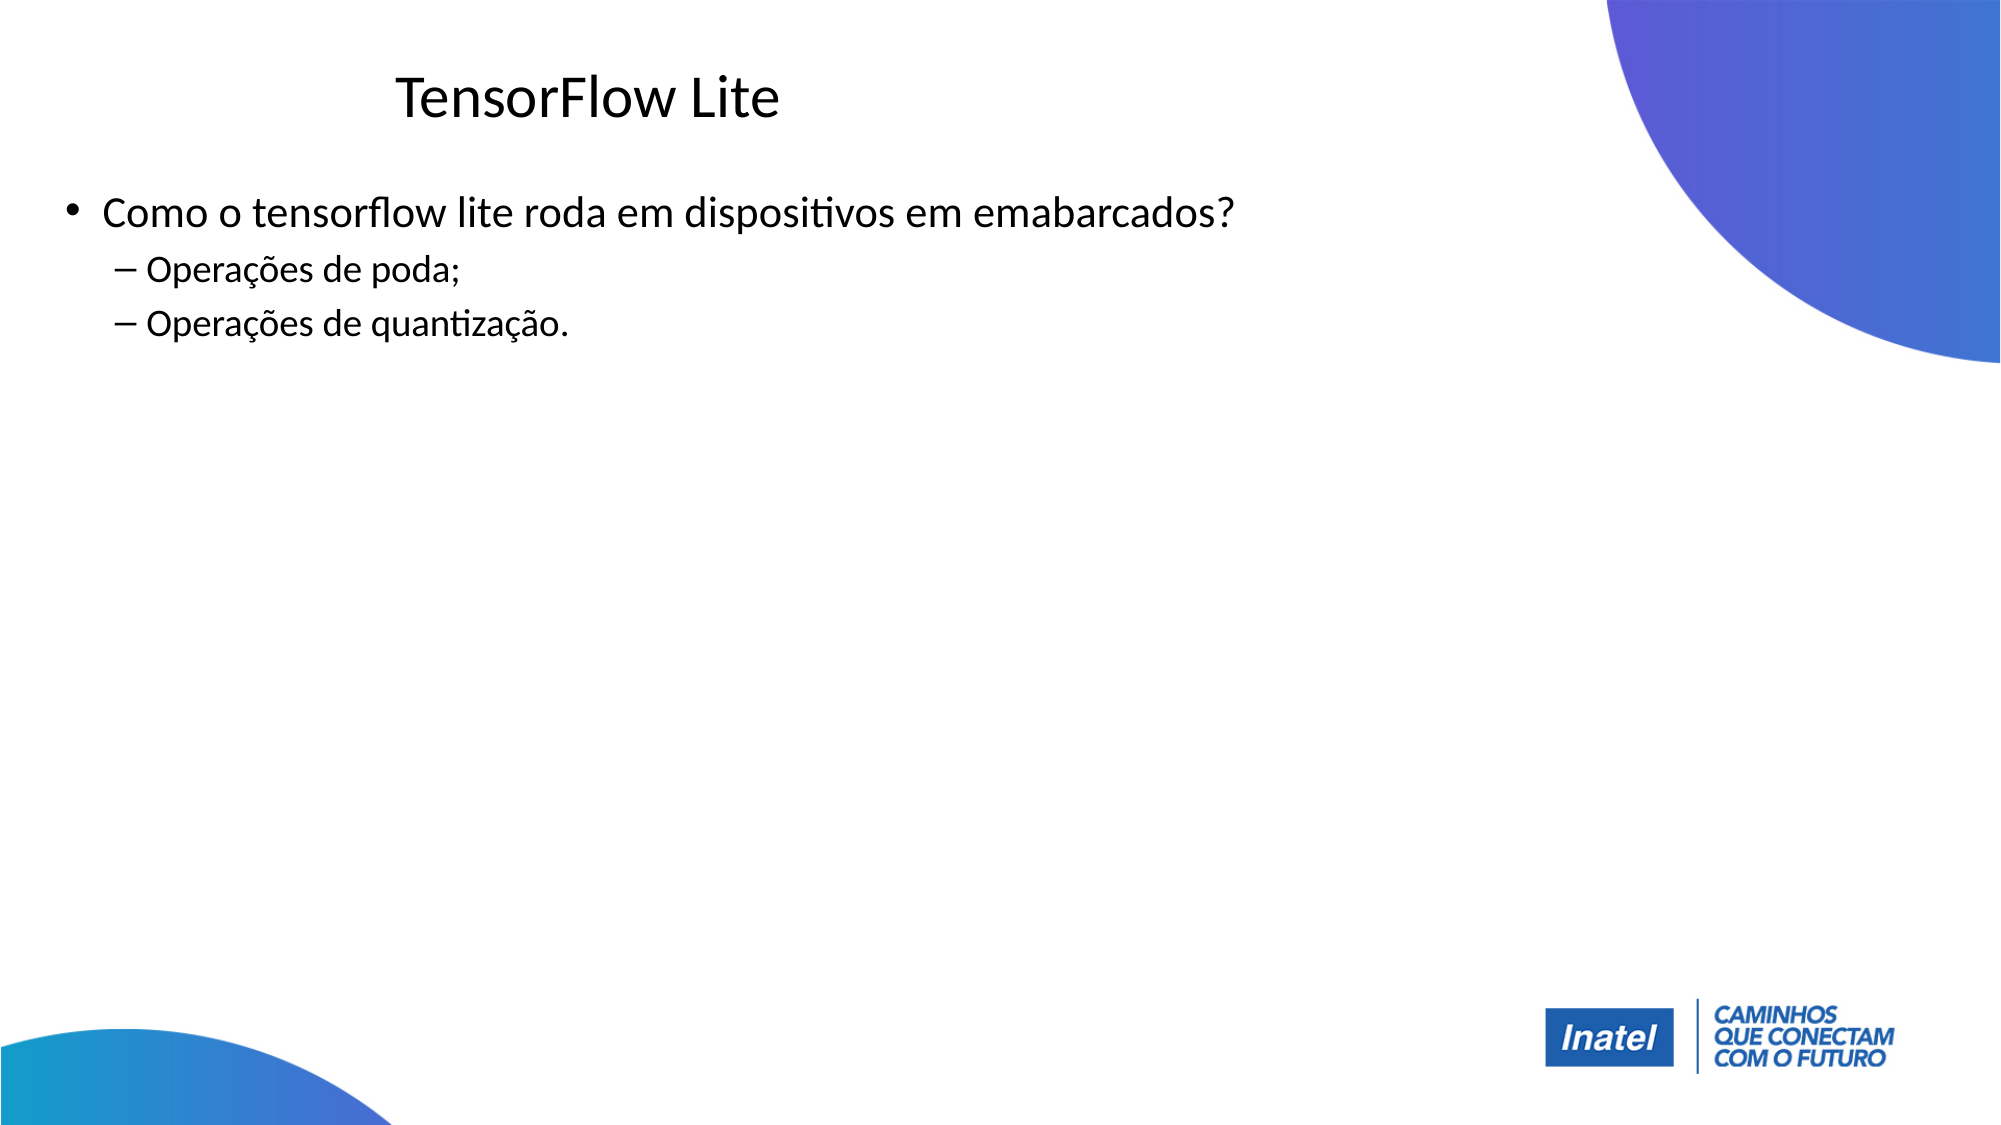

# TensorFlow Lite
Como o tensorflow lite roda em dispositivos em emabarcados?
Operações de poda;
Operações de quantização.